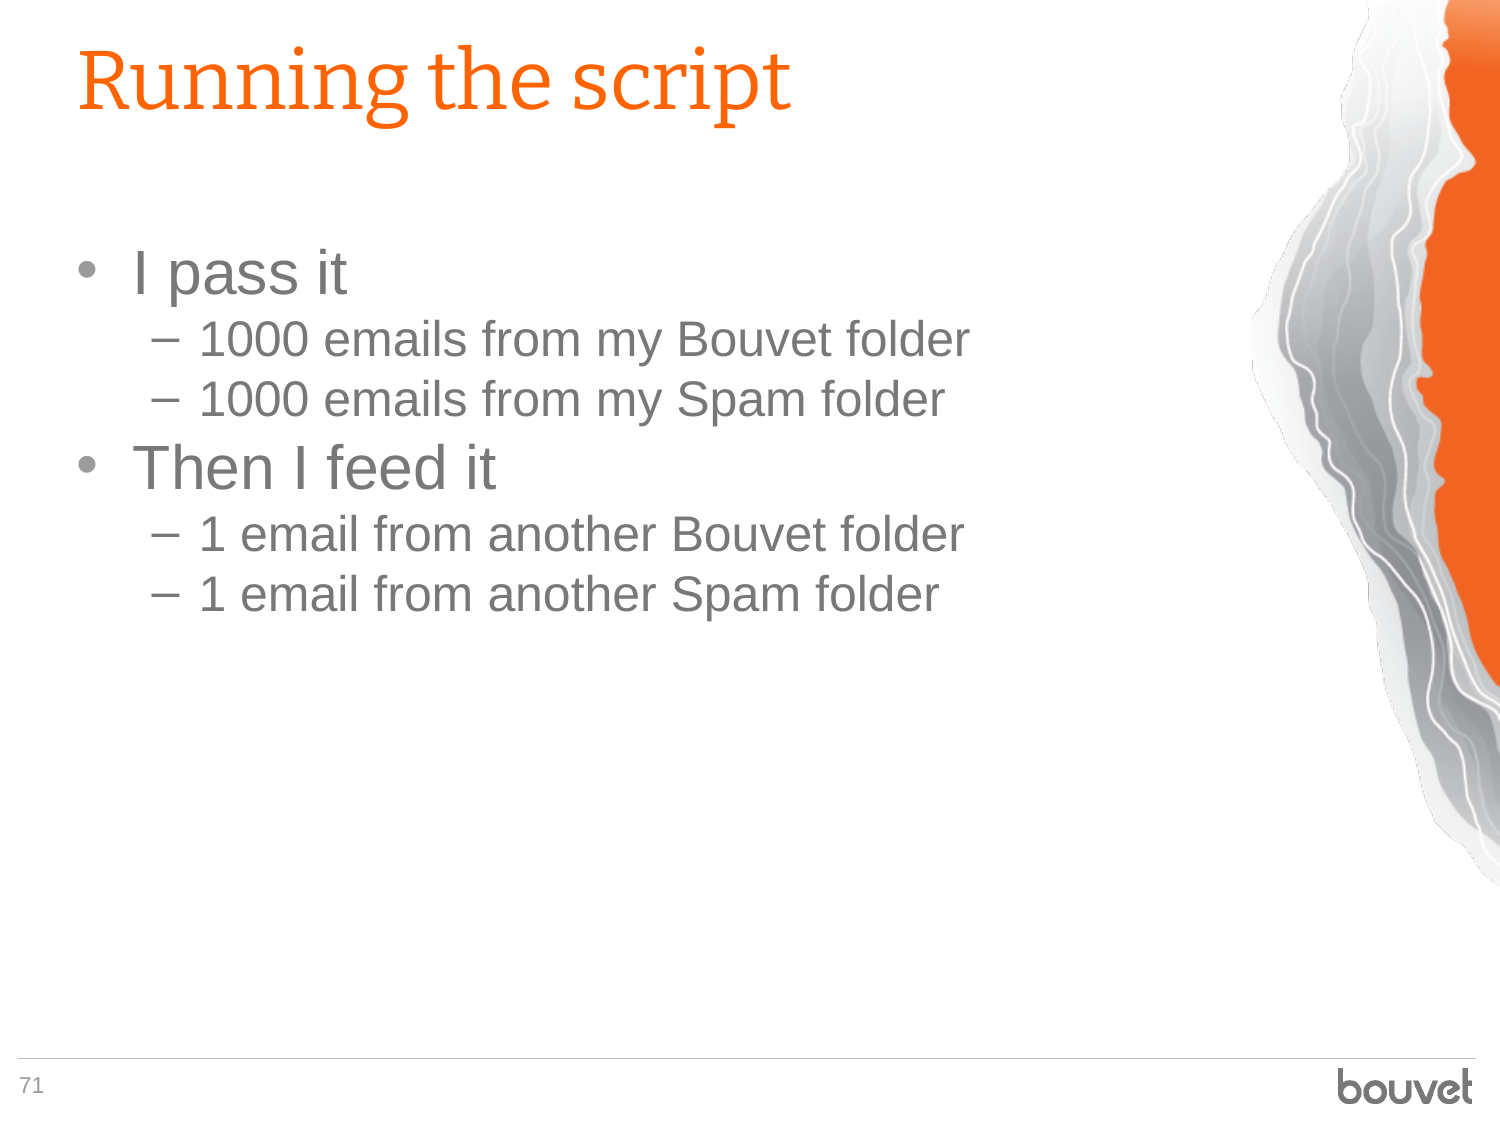

# Running the script
I pass it
1000 emails from my Bouvet folder
1000 emails from my Spam folder
Then I feed it
1 email from another Bouvet folder
1 email from another Spam folder

71